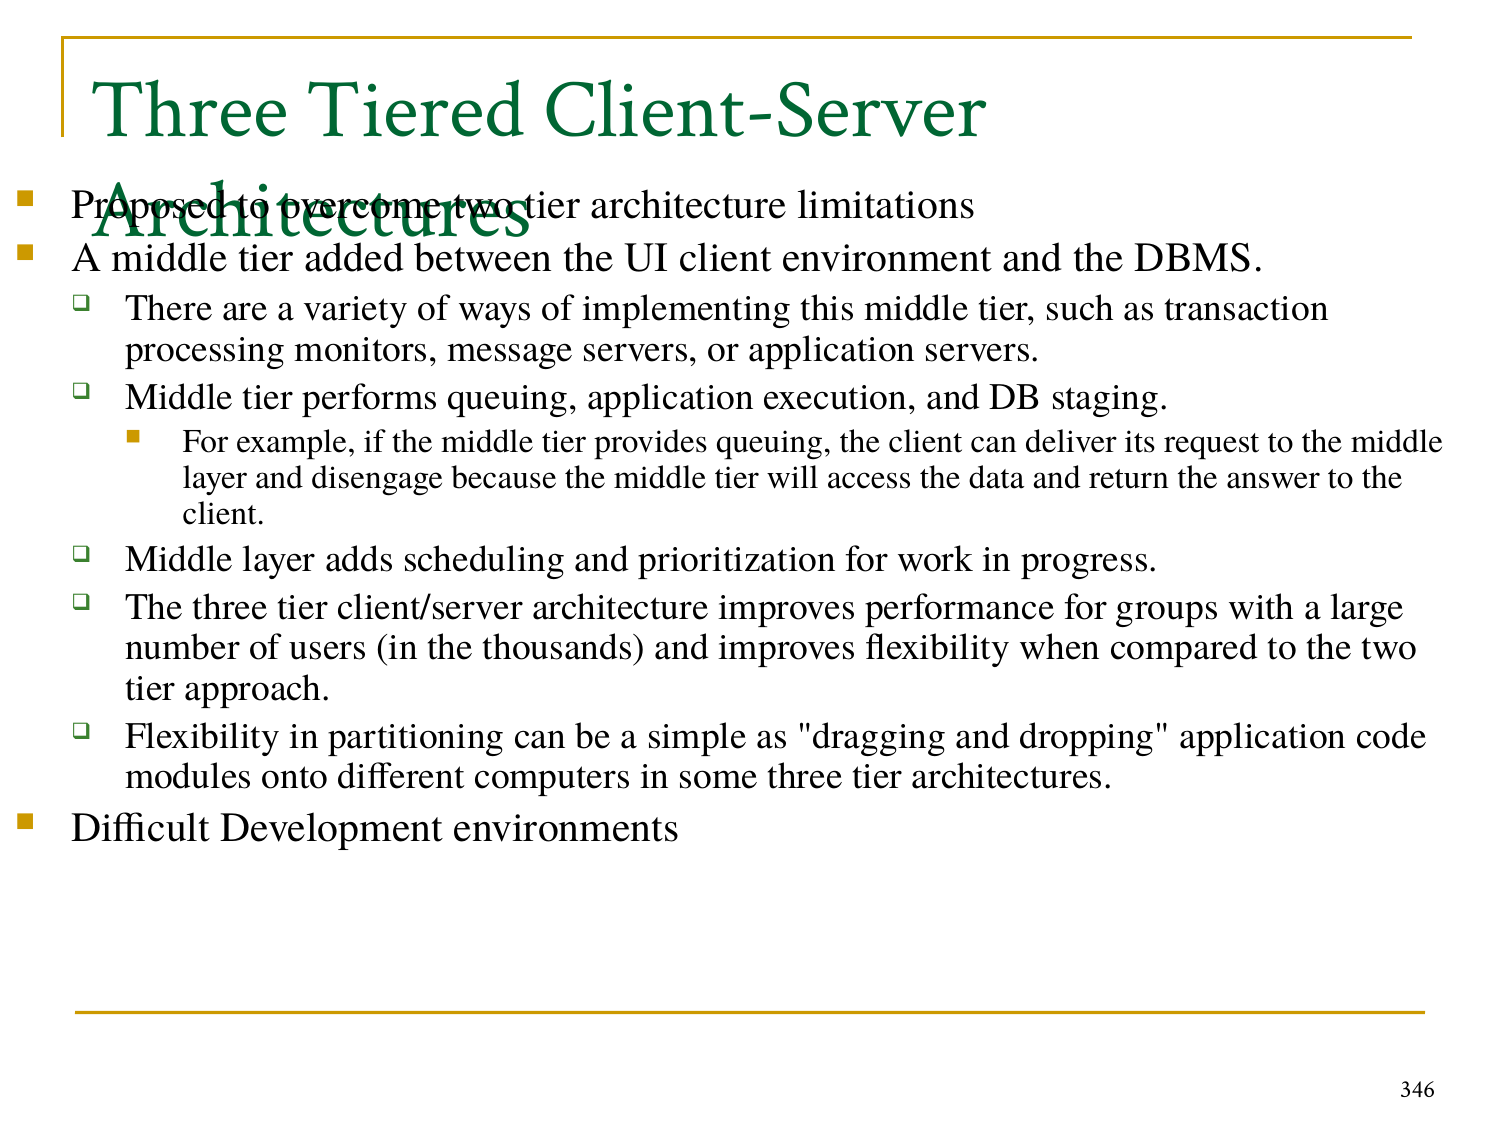

# Three Tiered Client-Server Architectures
Proposed to overcome two tier architecture limitations
A middle tier added between the UI client environment and the DBMS.
There are a variety of ways of implementing this middle tier, such as transaction processing monitors, message servers, or application servers.
Middle tier performs queuing, application execution, and DB staging.
For example, if the middle tier provides queuing, the client can deliver its request to the middle layer and disengage because the middle tier will access the data and return the answer to the client.
Middle layer adds scheduling and prioritization for work in progress.
The three tier client/server architecture improves performance for groups with a large number of users (in the thousands) and improves flexibility when compared to the two tier approach.
Flexibility in partitioning can be a simple as "dragging and dropping" application code modules onto different computers in some three tier architectures.
Difficult Development environments
346